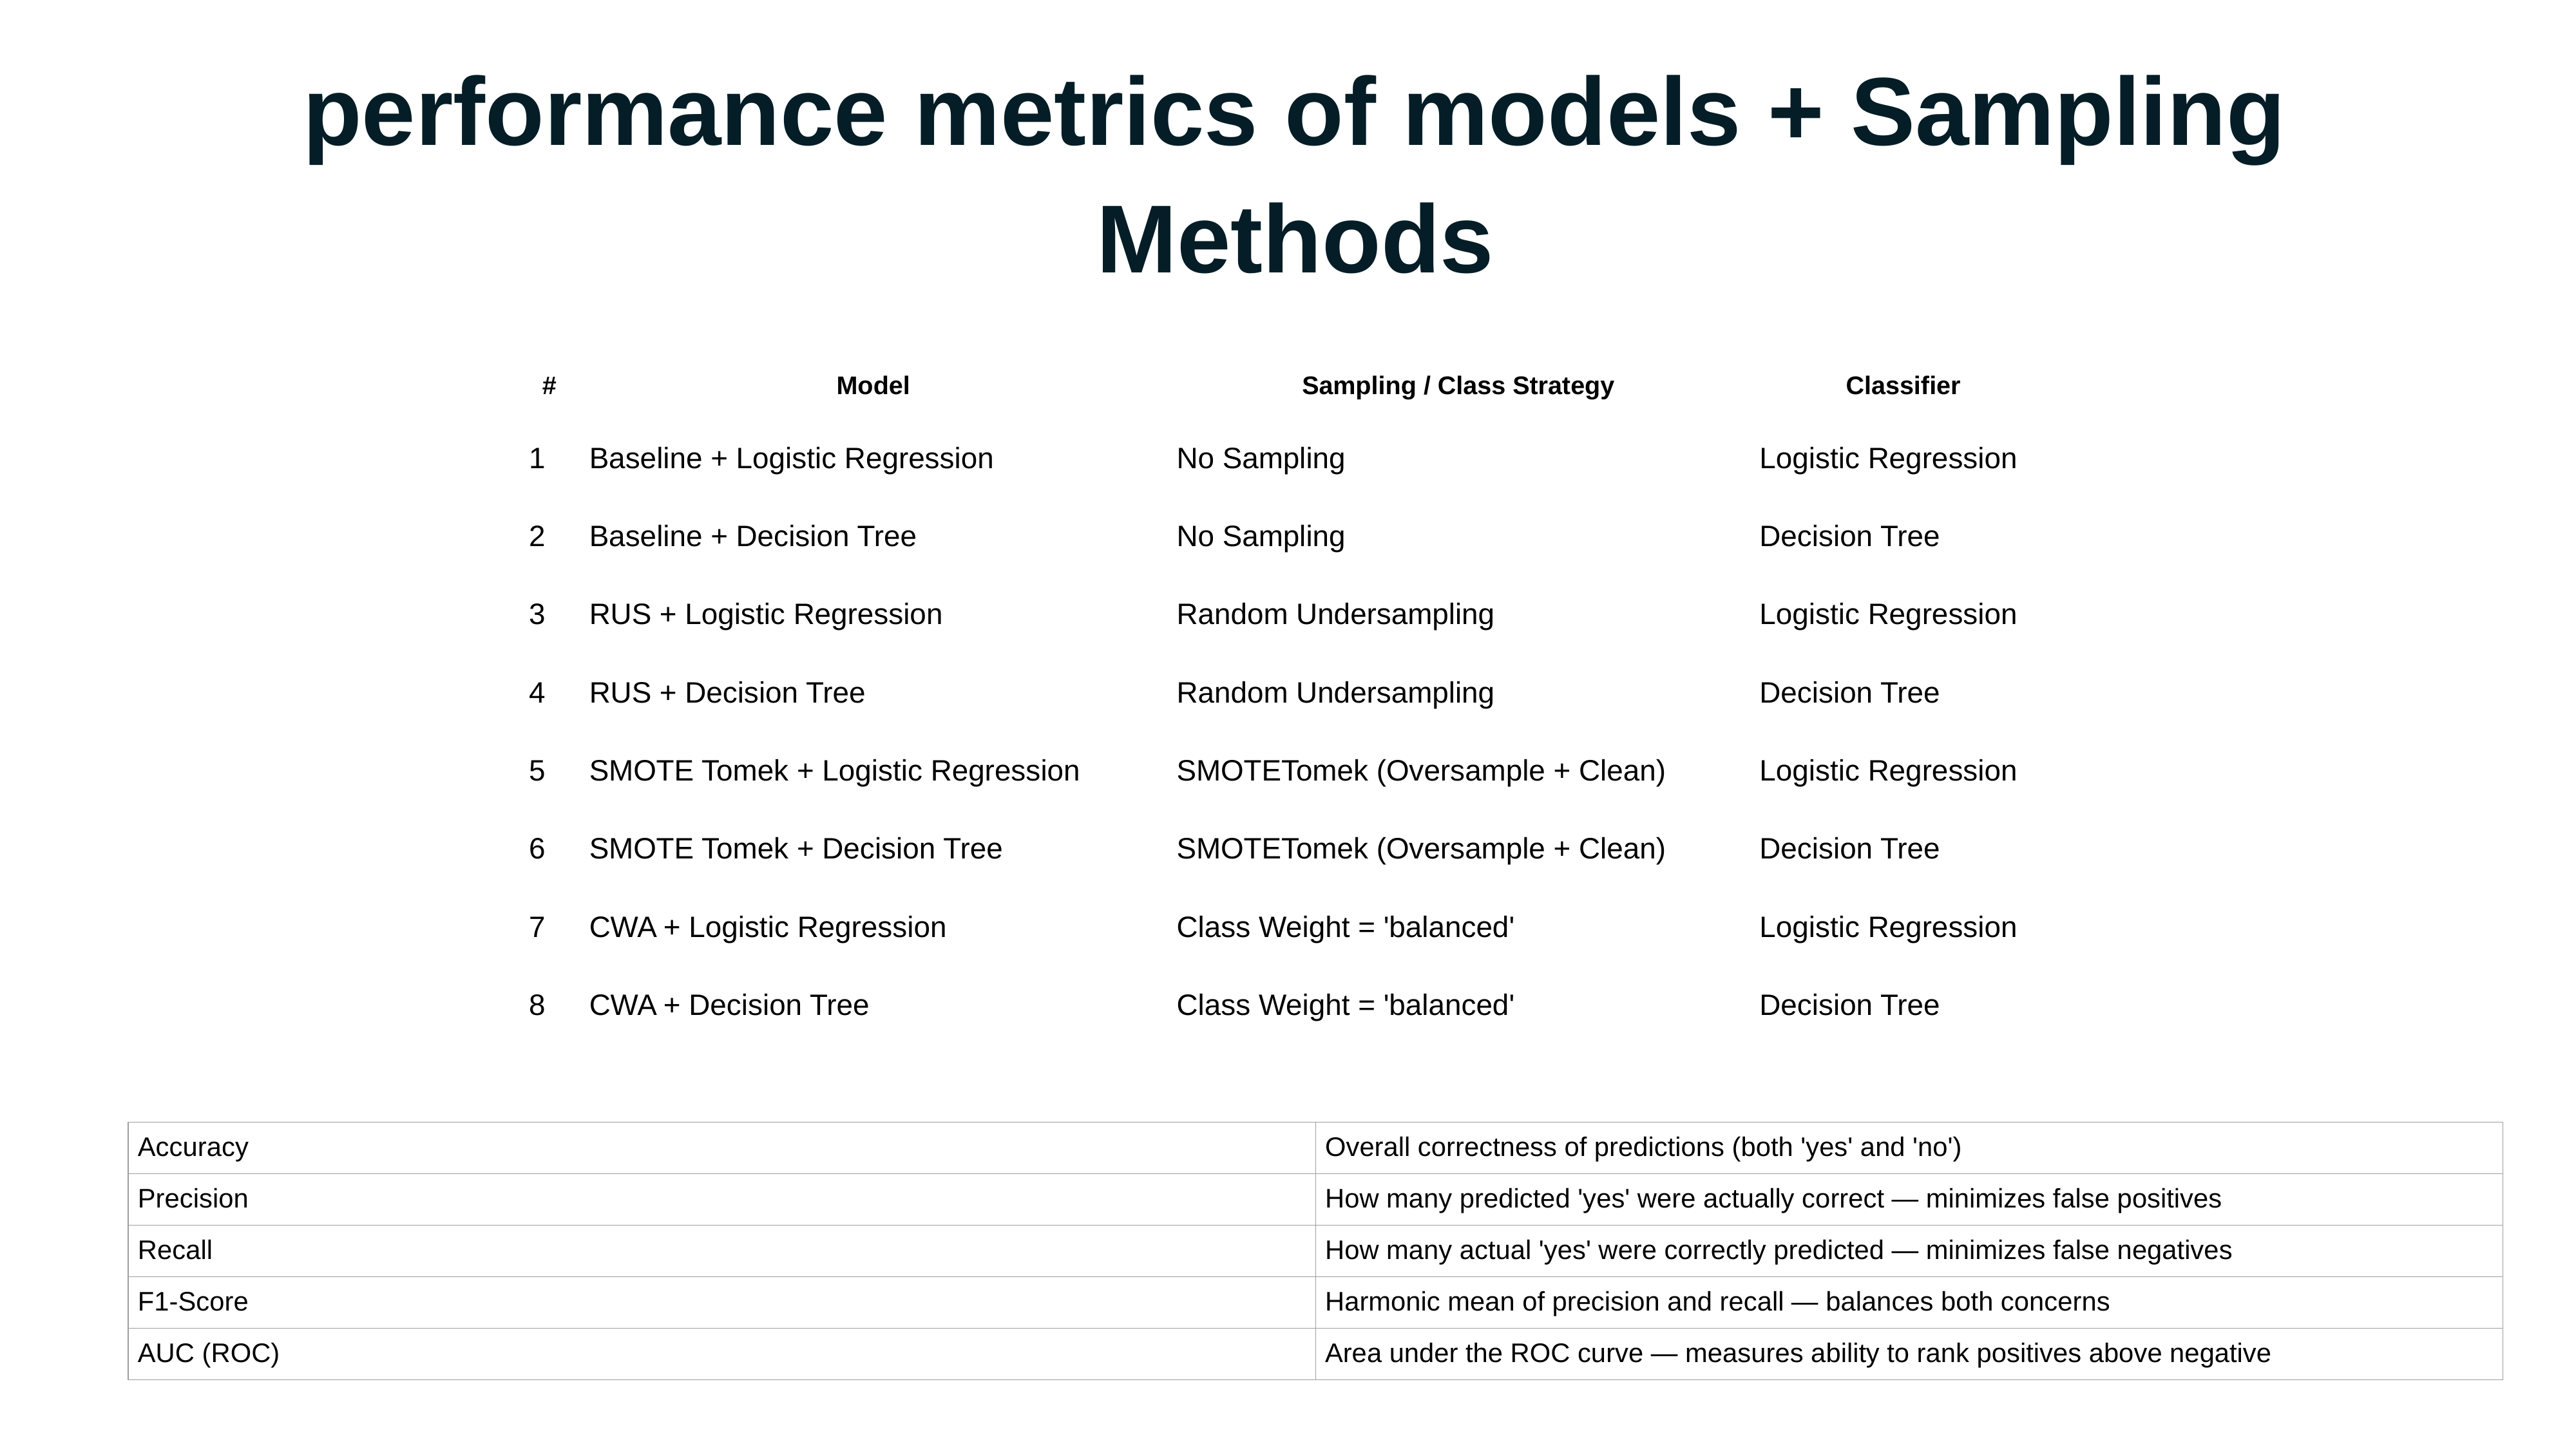

performance metrics of models + Sampling Methods
| # | Model | Sampling / Class Strategy | Classifier |
| --- | --- | --- | --- |
| 1 | Baseline + Logistic Regression | No Sampling | Logistic Regression |
| 2 | Baseline + Decision Tree | No Sampling | Decision Tree |
| 3 | RUS + Logistic Regression | Random Undersampling | Logistic Regression |
| 4 | RUS + Decision Tree | Random Undersampling | Decision Tree |
| 5 | SMOTE Tomek + Logistic Regression | SMOTETomek (Oversample + Clean) | Logistic Regression |
| 6 | SMOTE Tomek + Decision Tree | SMOTETomek (Oversample + Clean) | Decision Tree |
| 7 | CWA + Logistic Regression | Class Weight = 'balanced' | Logistic Regression |
| 8 | CWA + Decision Tree | Class Weight = 'balanced' | Decision Tree |
| Accuracy | Overall correctness of predictions (both 'yes' and 'no') |
| --- | --- |
| Precision | How many predicted 'yes' were actually correct — minimizes false positives |
| Recall | How many actual 'yes' were correctly predicted — minimizes false negatives |
| F1-Score | Harmonic mean of precision and recall — balances both concerns |
| AUC (ROC) | Area under the ROC curve — measures ability to rank positives above negative |